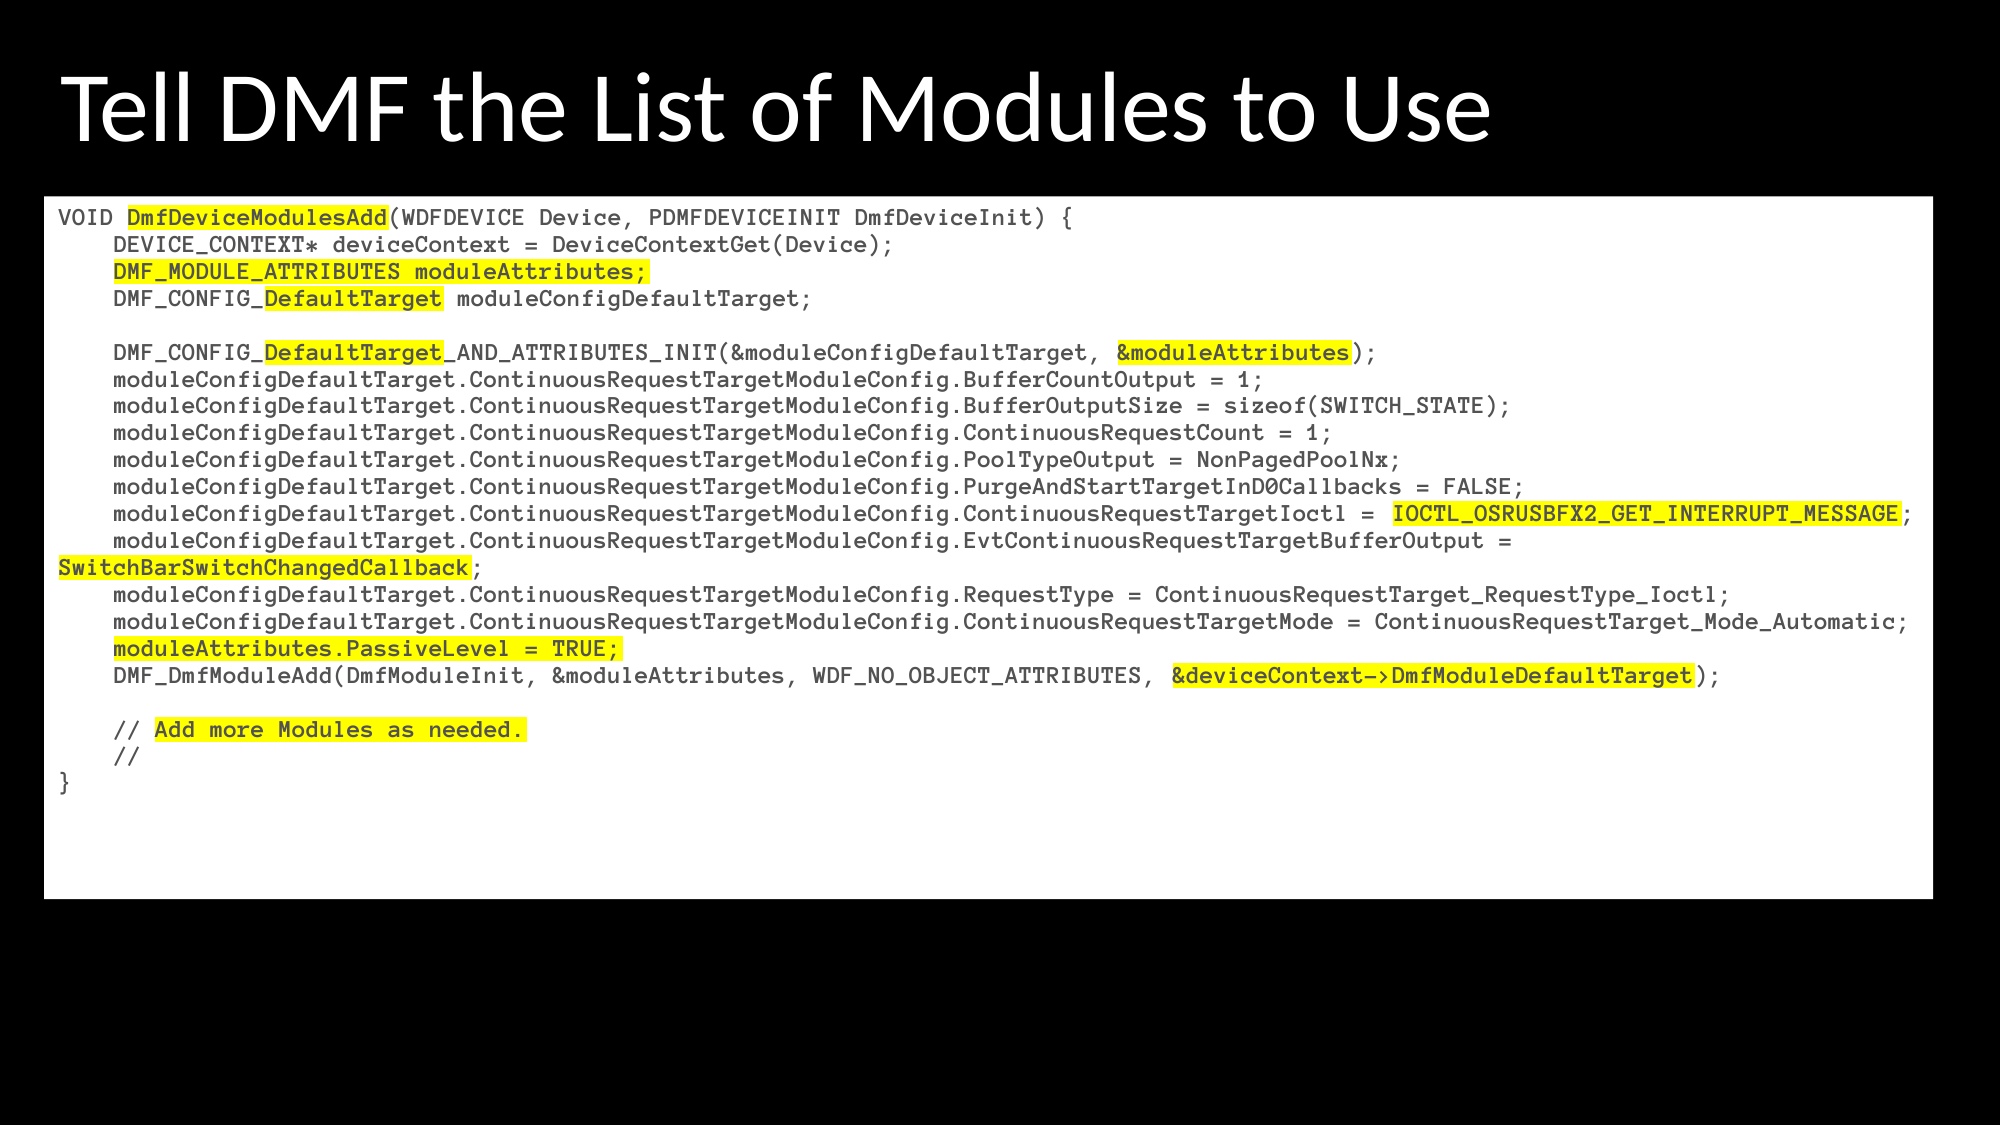

# Tell DMF the List of Modules to Use
VOID DmfDeviceModulesAdd(WDFDEVICE Device, PDMFDEVICEINIT DmfDeviceInit) {
    DEVICE_CONTEXT* deviceContext = DeviceContextGet(Device);
    DMF_MODULE_ATTRIBUTES moduleAttributes;
    DMF_CONFIG_DefaultTarget moduleConfigDefaultTarget;

    DMF_CONFIG_DefaultTarget_AND_ATTRIBUTES_INIT(&moduleConfigDefaultTarget, &moduleAttributes);
    moduleConfigDefaultTarget.ContinuousRequestTargetModuleConfig.BufferCountOutput = 1;
    moduleConfigDefaultTarget.ContinuousRequestTargetModuleConfig.BufferOutputSize = sizeof(SWITCH_STATE);
    moduleConfigDefaultTarget.ContinuousRequestTargetModuleConfig.ContinuousRequestCount = 1;
    moduleConfigDefaultTarget.ContinuousRequestTargetModuleConfig.PoolTypeOutput = NonPagedPoolNx;
    moduleConfigDefaultTarget.ContinuousRequestTargetModuleConfig.PurgeAndStartTargetInD0Callbacks = FALSE;
    moduleConfigDefaultTarget.ContinuousRequestTargetModuleConfig.ContinuousRequestTargetIoctl = IOCTL_OSRUSBFX2_GET_INTERRUPT_MESSAGE;
    moduleConfigDefaultTarget.ContinuousRequestTargetModuleConfig.EvtContinuousRequestTargetBufferOutput = SwitchBarSwitchChangedCallback;
    moduleConfigDefaultTarget.ContinuousRequestTargetModuleConfig.RequestType = ContinuousRequestTarget_RequestType_Ioctl;
    moduleConfigDefaultTarget.ContinuousRequestTargetModuleConfig.ContinuousRequestTargetMode = ContinuousRequestTarget_Mode_Automatic;
    moduleAttributes.PassiveLevel = TRUE;
    DMF_DmfModuleAdd(DmfModuleInit, &moduleAttributes, WDF_NO_OBJECT_ATTRIBUTES, &deviceContext->DmfModuleDefaultTarget);

    // Add more Modules as needed.
    //
}